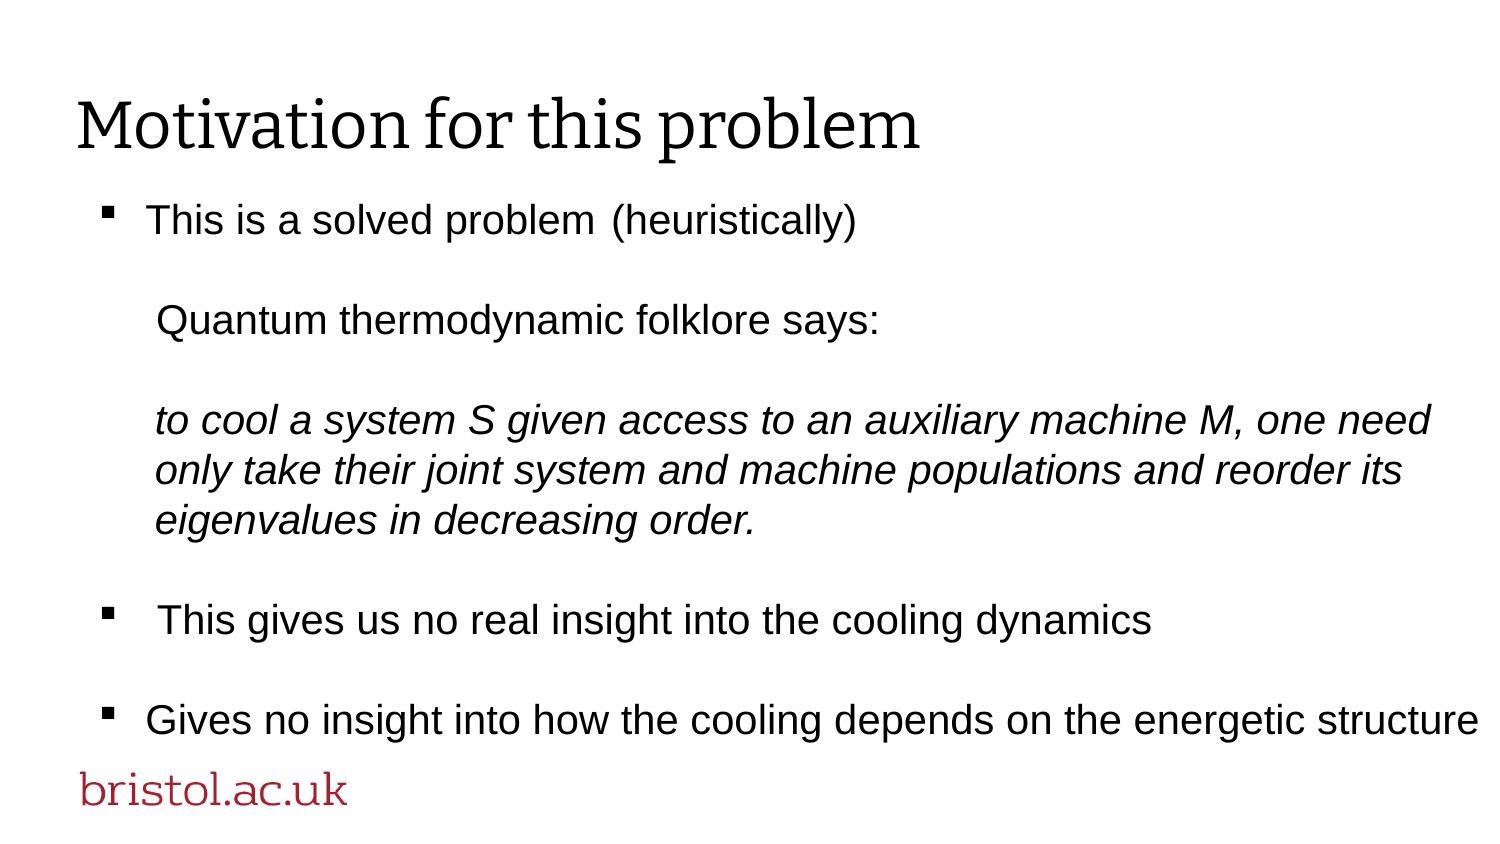

# Motivation for this problem
This is a solved problem

     Quantum thermodynamic folklore says:

to cool a system S given access to an auxiliary machine M, one need only take their joint system and machine populations and reorder its eigenvalues in decreasing order.

 This gives us no real insight into the cooling dynamics

Gives no insight into how the cooling depends on the energetic structure

(heuristically)